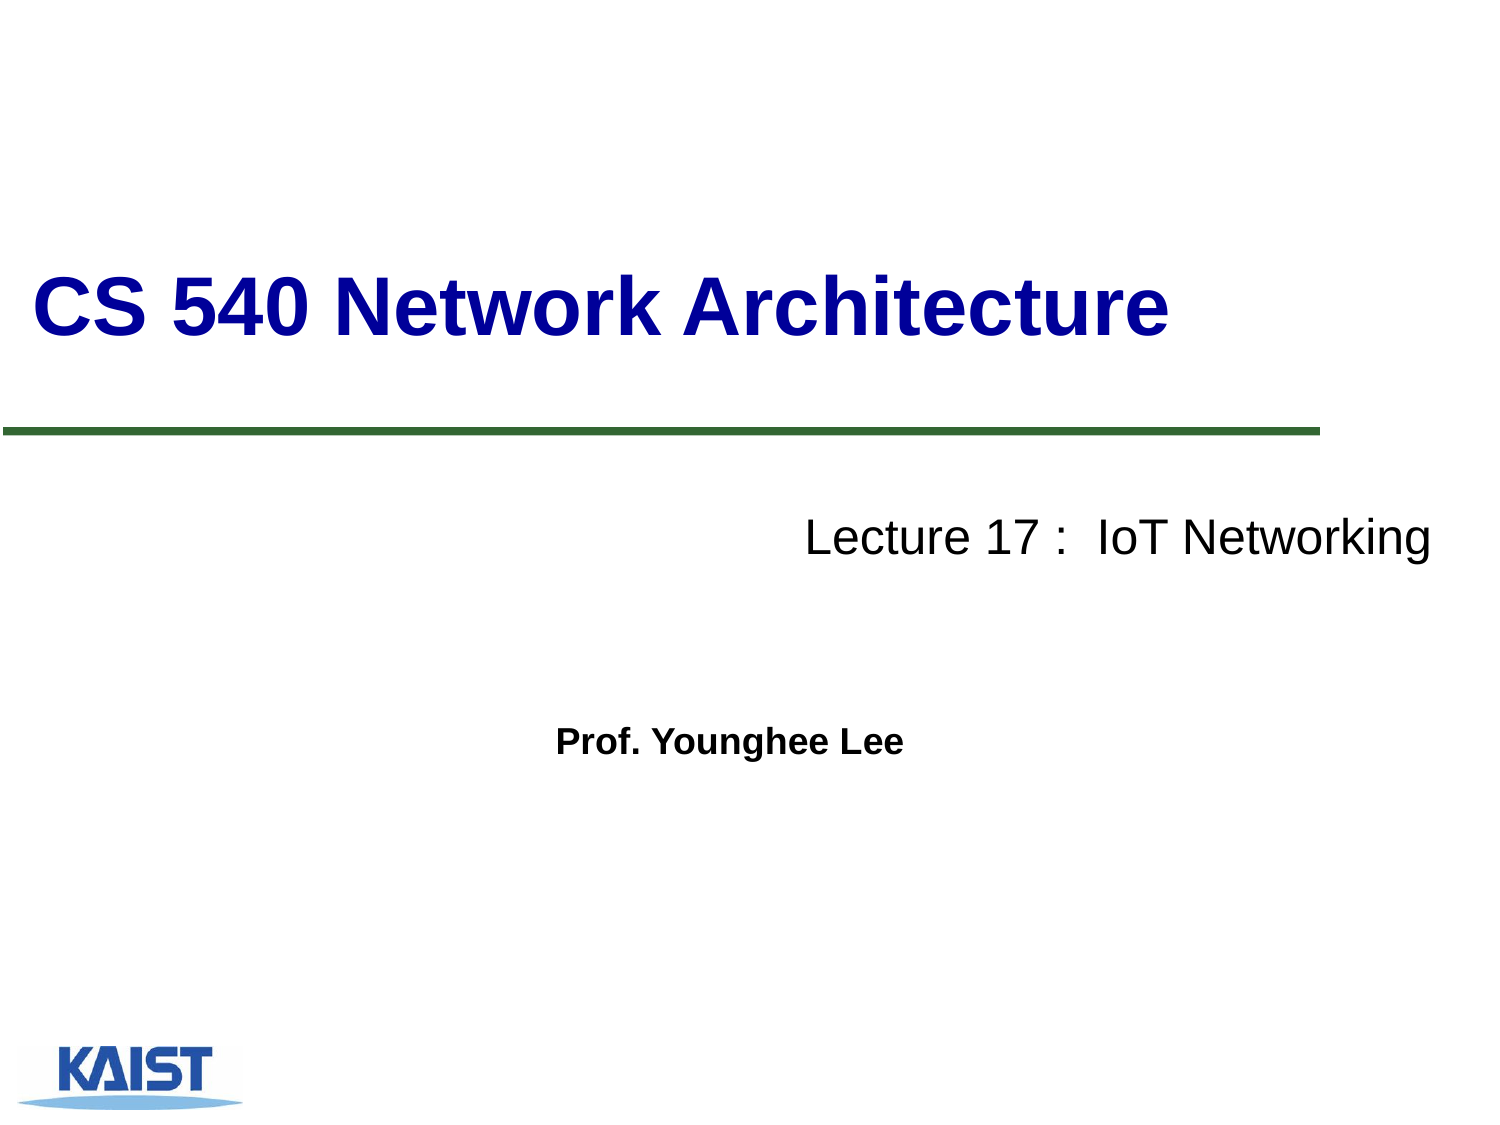

# CS 540 Network Architecture
Lecture 17 :  IoT Networking

Prof. Younghee Lee